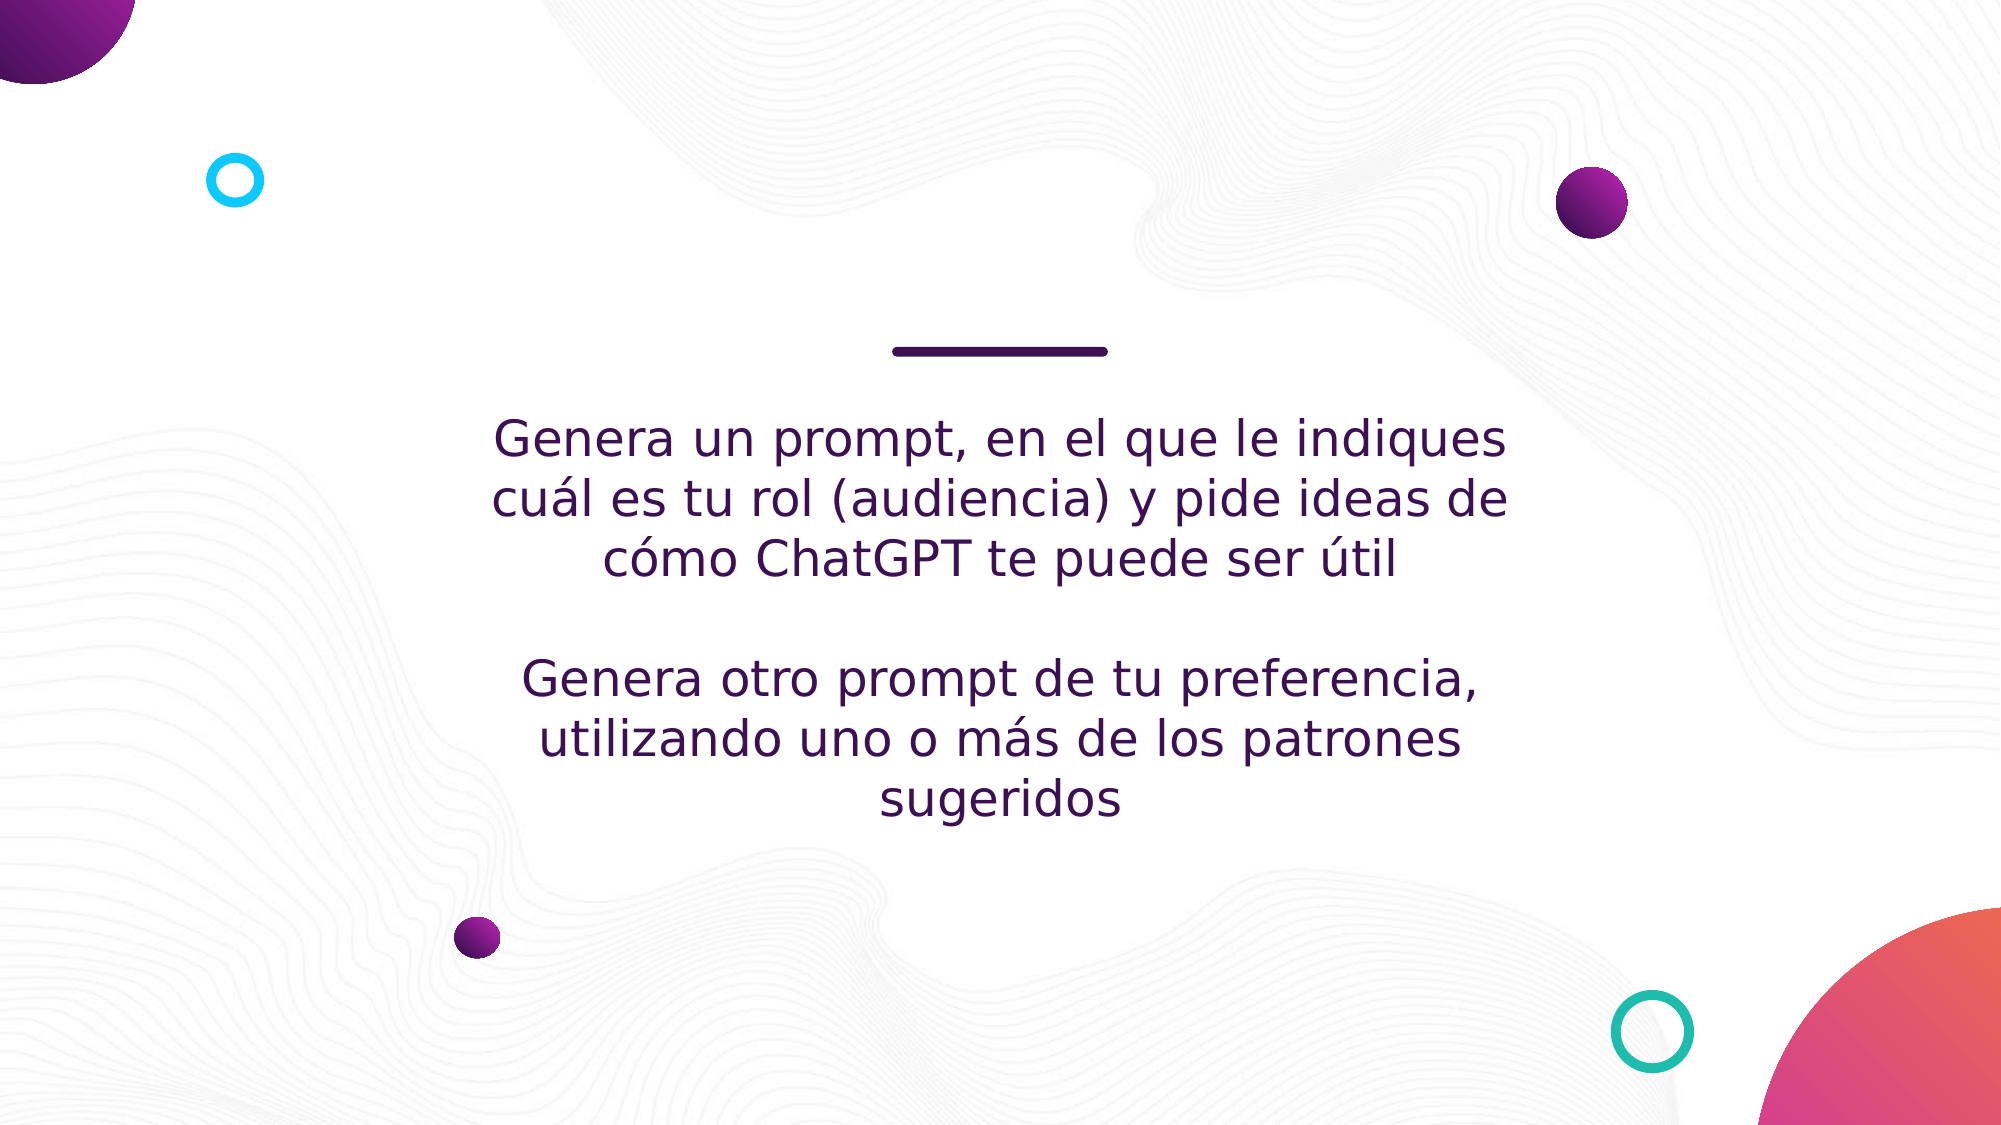

Genera un prompt, en el que le indiques cuál es tu rol (audiencia) y pide ideas de cómo ChatGPT te puede ser útil

Genera otro prompt de tu preferencia, utilizando uno o más de los patrones sugeridos